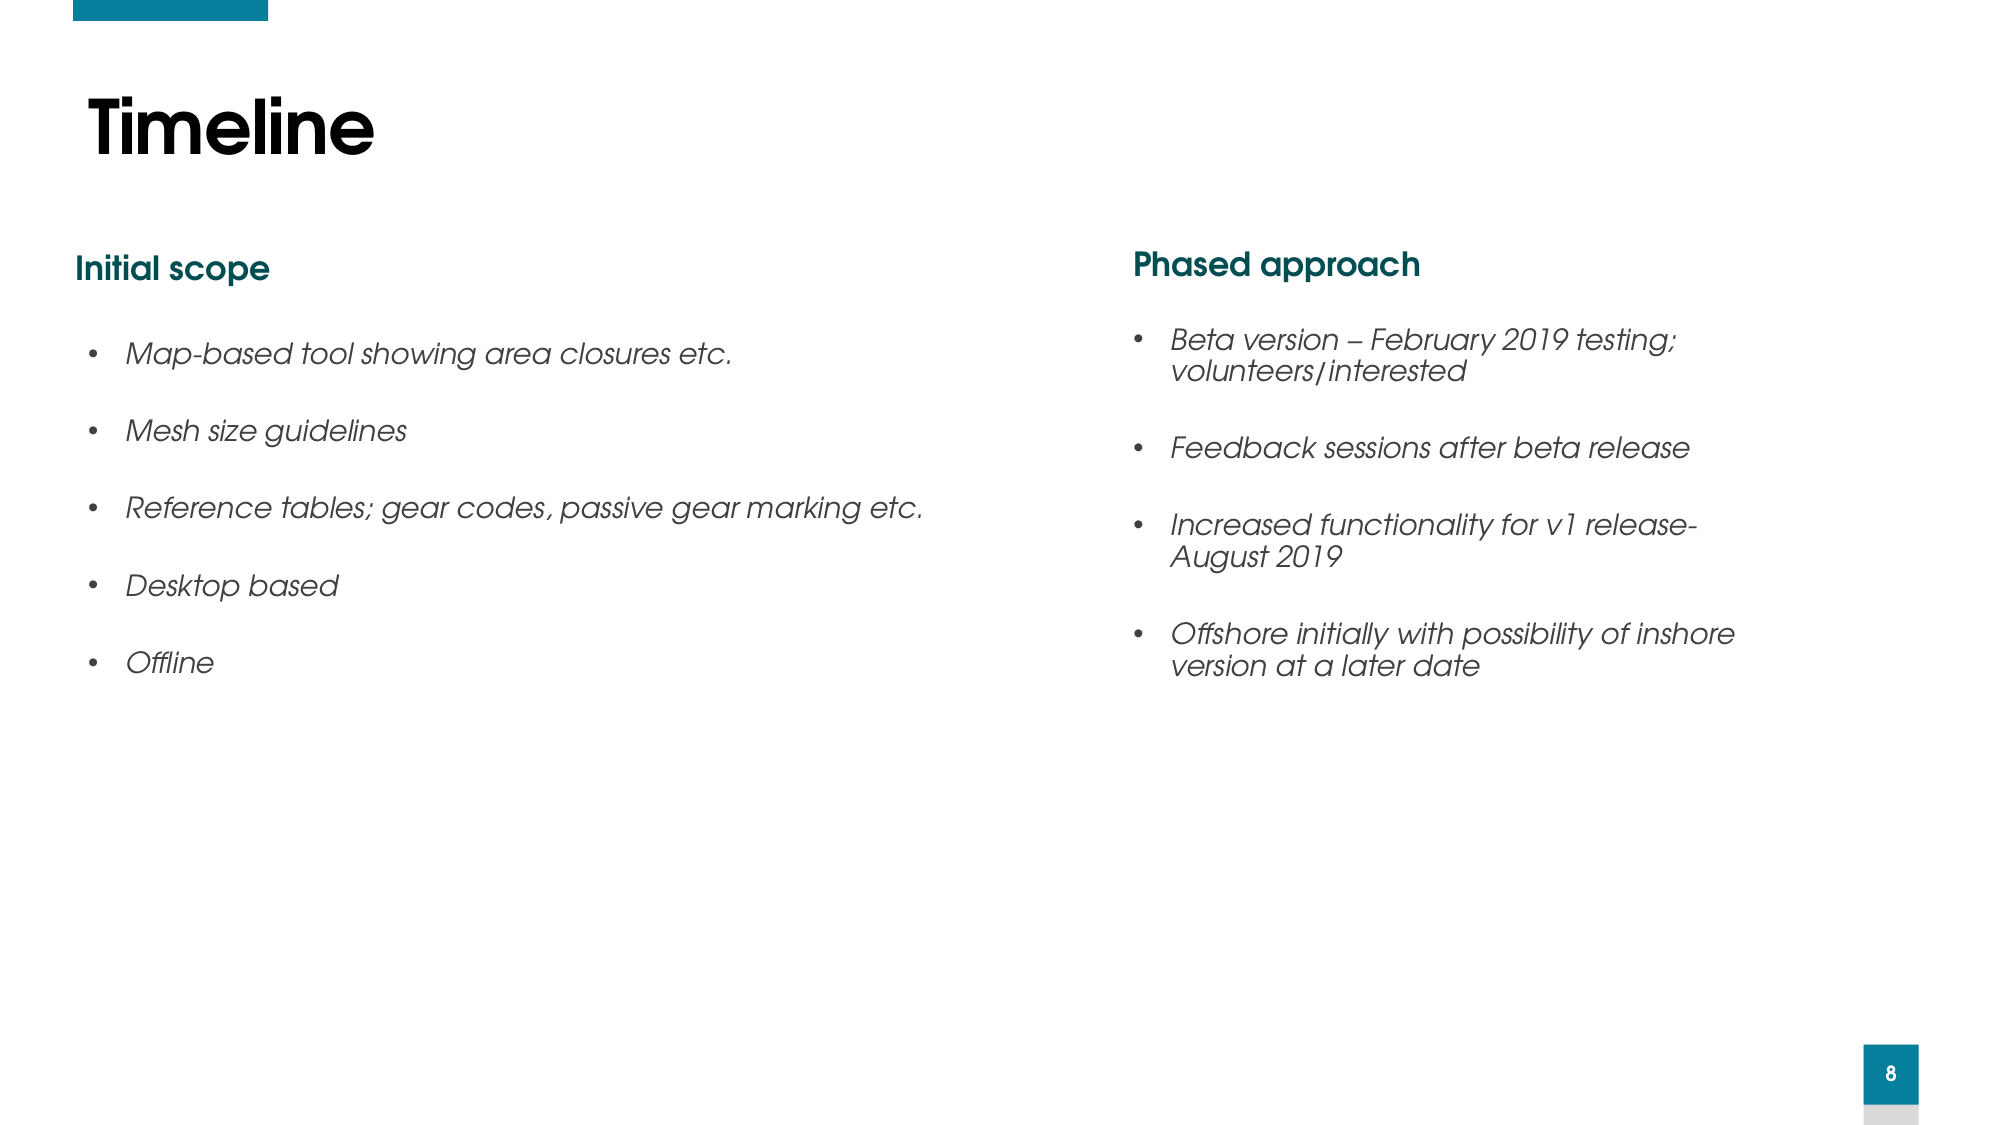

# Timeline
Phased approach
Initial scope

Beta version – February 2019 testing; volunteers/interested
Feedback sessions after beta release
Increased functionality for v1 release- August 2019
Offshore initially with possibility of inshore version at a later date
Map-based tool showing area closures etc.
Mesh size guidelines
Reference tables; gear codes, passive gear marking etc.
Desktop based
Offline